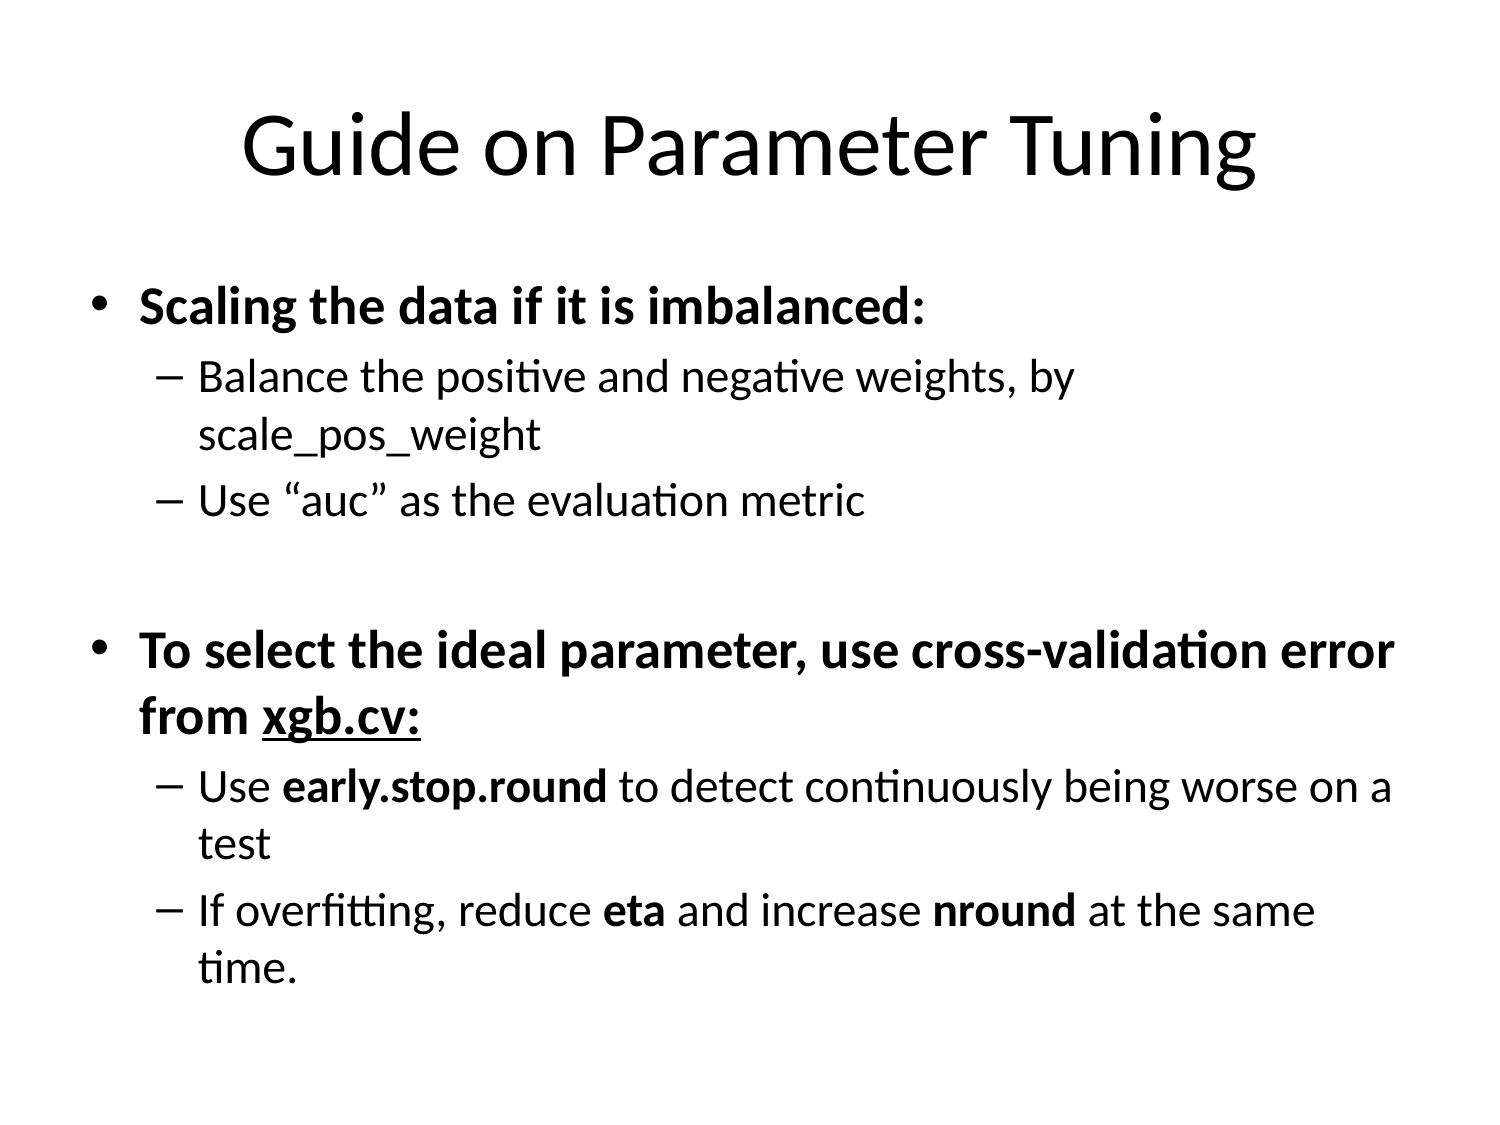

# Guide on Parameter Tuning
Scaling the data if it is imbalanced:
Balance the positive and negative weights, by scale_pos_weight
Use “auc” as the evaluation metric

To select the ideal parameter, use cross-validation error from xgb.cv:
Use early.stop.round to detect continuously being worse on a test
If overfitting, reduce eta and increase nround at the same time.